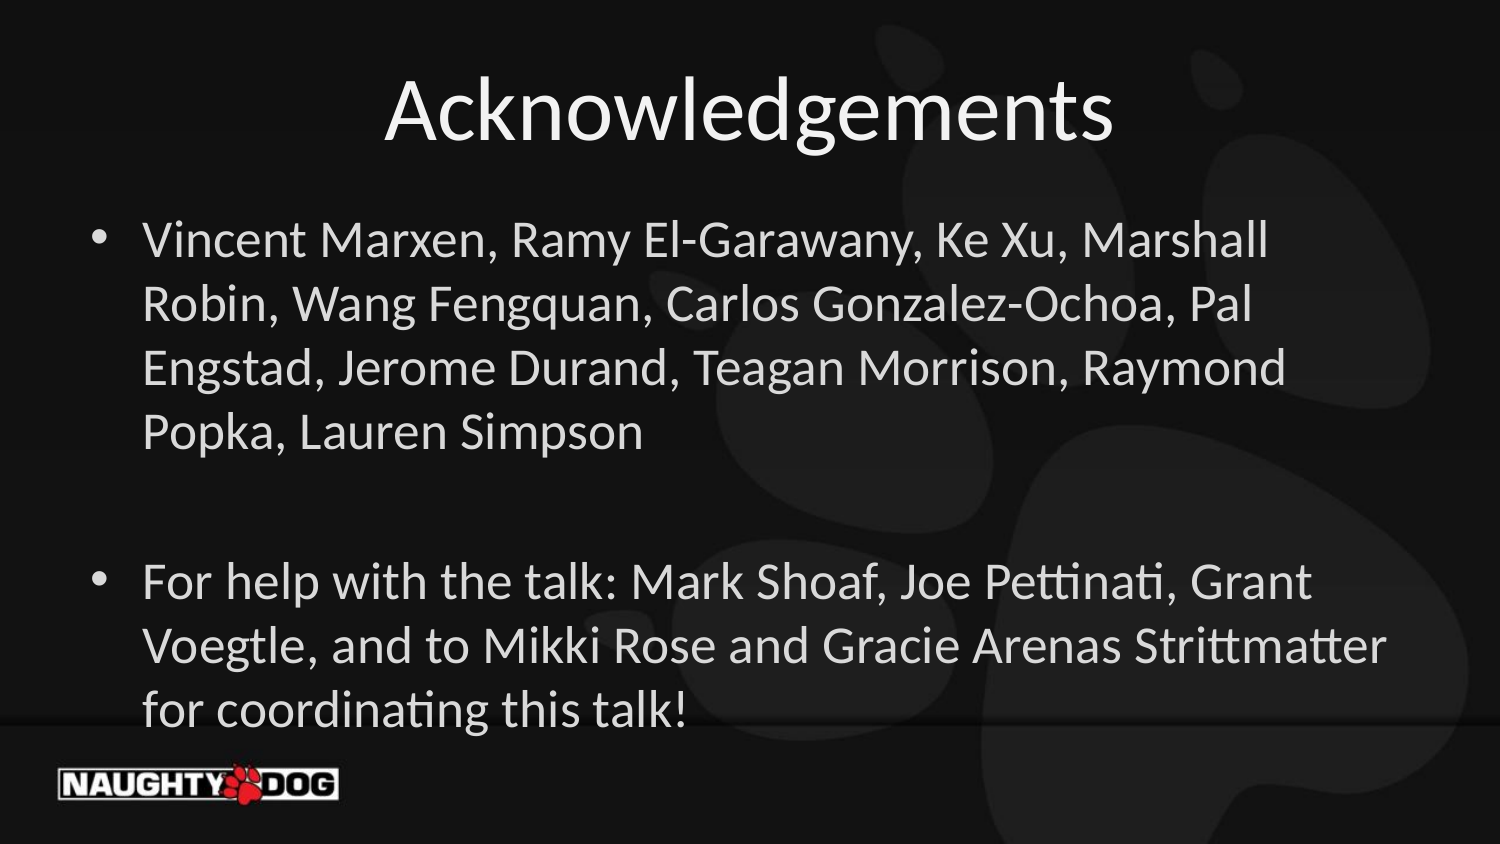

# Acknowledgements
Vincent Marxen, Ramy El-Garawany, Ke Xu, Marshall Robin, Wang Fengquan, Carlos Gonzalez-Ochoa, Pal Engstad, Jerome Durand, Teagan Morrison, Raymond Popka, Lauren Simpson

For help with the talk: Mark Shoaf, Joe Pettinati, Grant Voegtle, and to Mikki Rose and Gracie Arenas Strittmatter for coordinating this talk!